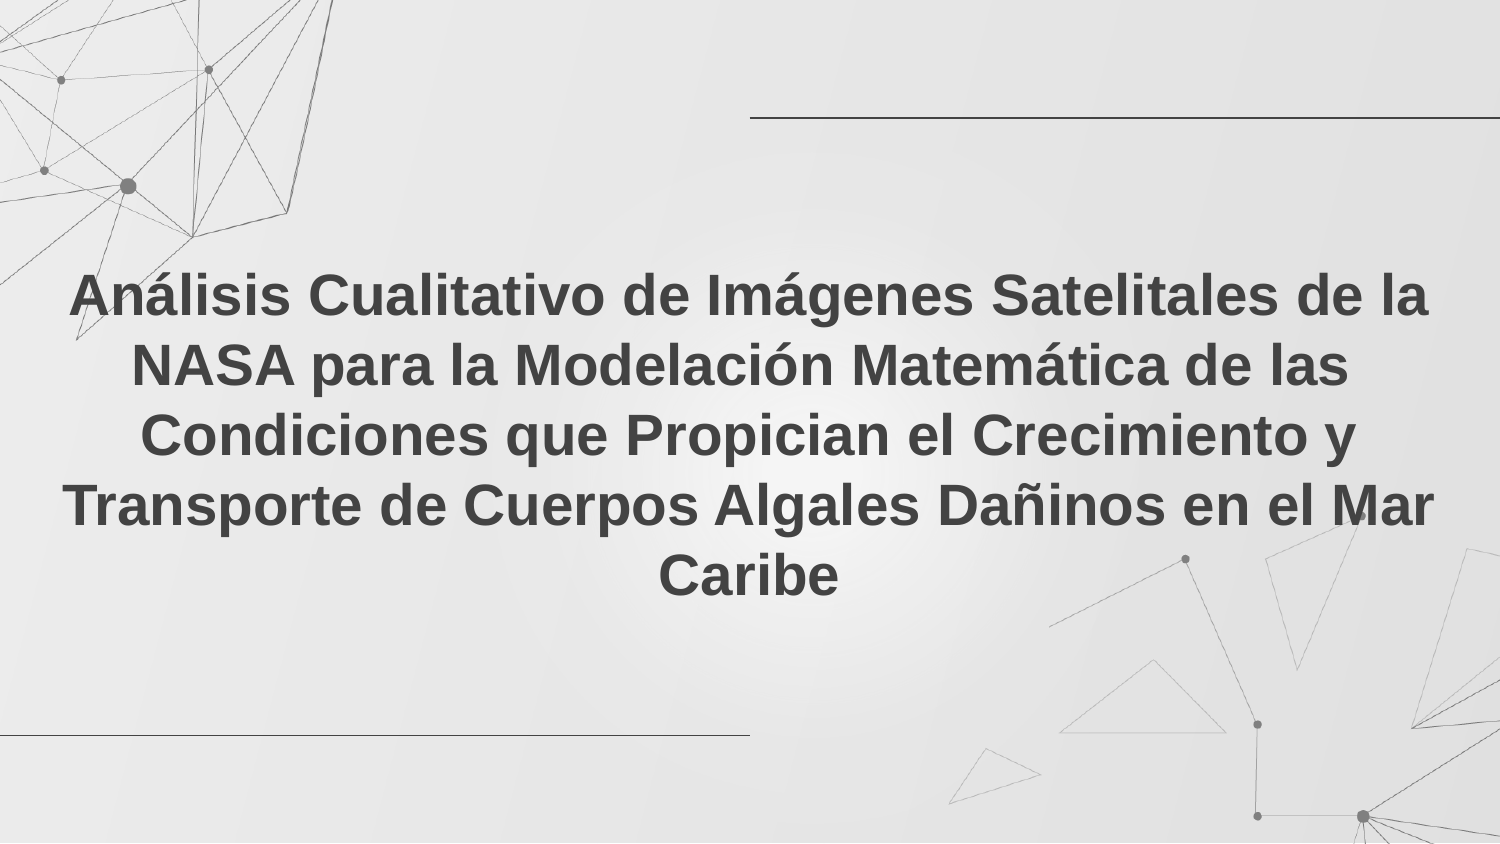

# Análisis Cualitativo de Imágenes Satelitales de la NASA para la Modelación Matemática de las  Condiciones que Propician el Crecimiento y Transporte de Cuerpos Algales Dañinos en el Mar Caribe